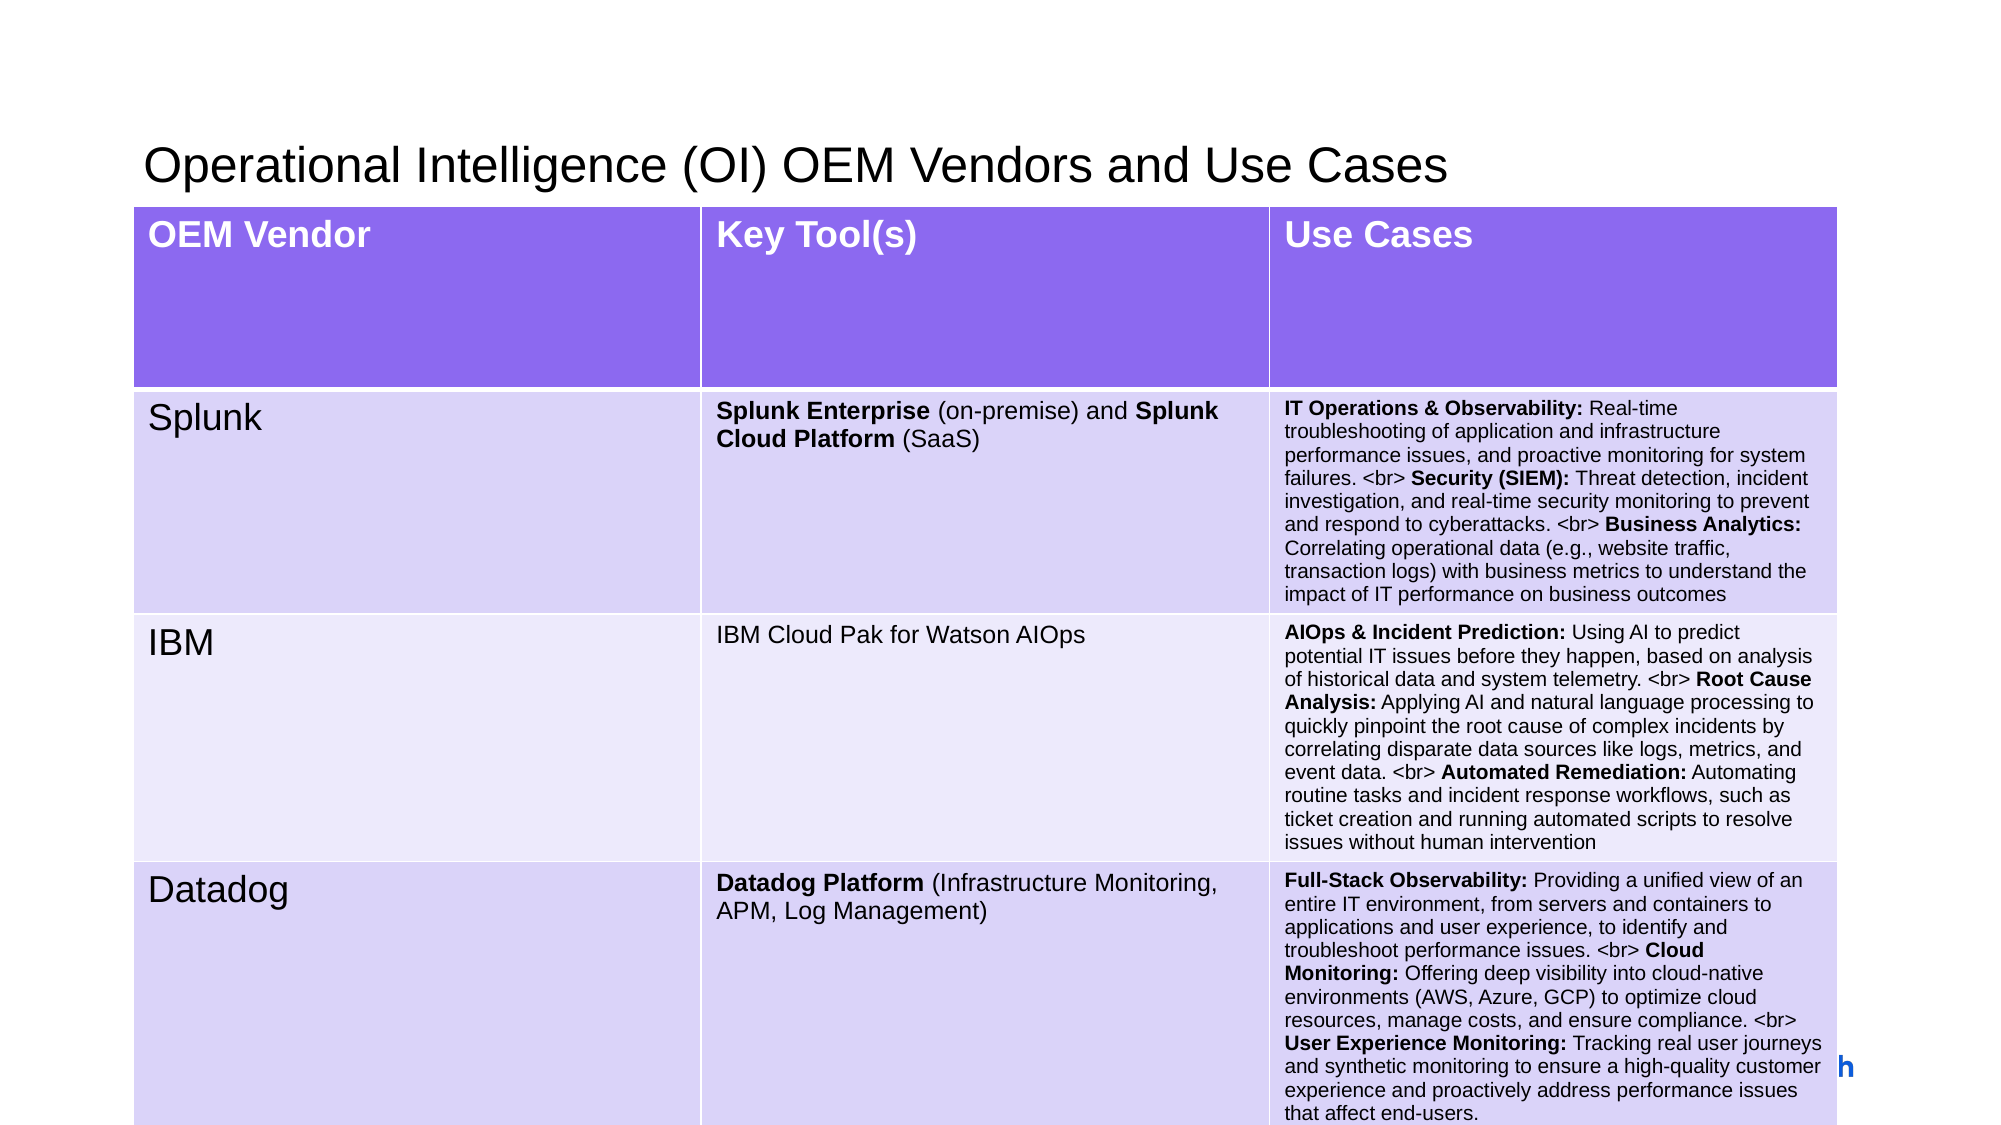

# Operational Intelligence (OI) OEM Vendors and Use Cases
| OEM Vendor | Key Tool(s) | Use Cases |
| --- | --- | --- |
| Splunk | Splunk Enterprise (on-premise) and Splunk Cloud Platform (SaaS) | IT Operations & Observability: Real-time troubleshooting of application and infrastructure performance issues, and proactive monitoring for system failures. <br> Security (SIEM): Threat detection, incident investigation, and real-time security monitoring to prevent and respond to cyberattacks. <br> Business Analytics: Correlating operational data (e.g., website traffic, transaction logs) with business metrics to understand the impact of IT performance on business outcomes |
| IBM | IBM Cloud Pak for Watson AIOps | AIOps & Incident Prediction: Using AI to predict potential IT issues before they happen, based on analysis of historical data and system telemetry. <br> Root Cause Analysis: Applying AI and natural language processing to quickly pinpoint the root cause of complex incidents by correlating disparate data sources like logs, metrics, and event data. <br> Automated Remediation: Automating routine tasks and incident response workflows, such as ticket creation and running automated scripts to resolve issues without human intervention |
| Datadog | Datadog Platform (Infrastructure Monitoring, APM, Log Management) | Full-Stack Observability: Providing a unified view of an entire IT environment, from servers and containers to applications and user experience, to identify and troubleshoot performance issues. <br> Cloud Monitoring: Offering deep visibility into cloud-native environments (AWS, Azure, GCP) to optimize cloud resources, manage costs, and ensure compliance. <br> User Experience Monitoring: Tracking real user journeys and synthetic monitoring to ensure a high-quality customer experience and proactively address performance issues that affect end-users. |

9
Copyright © 2023 HCL Technologies | Confidential